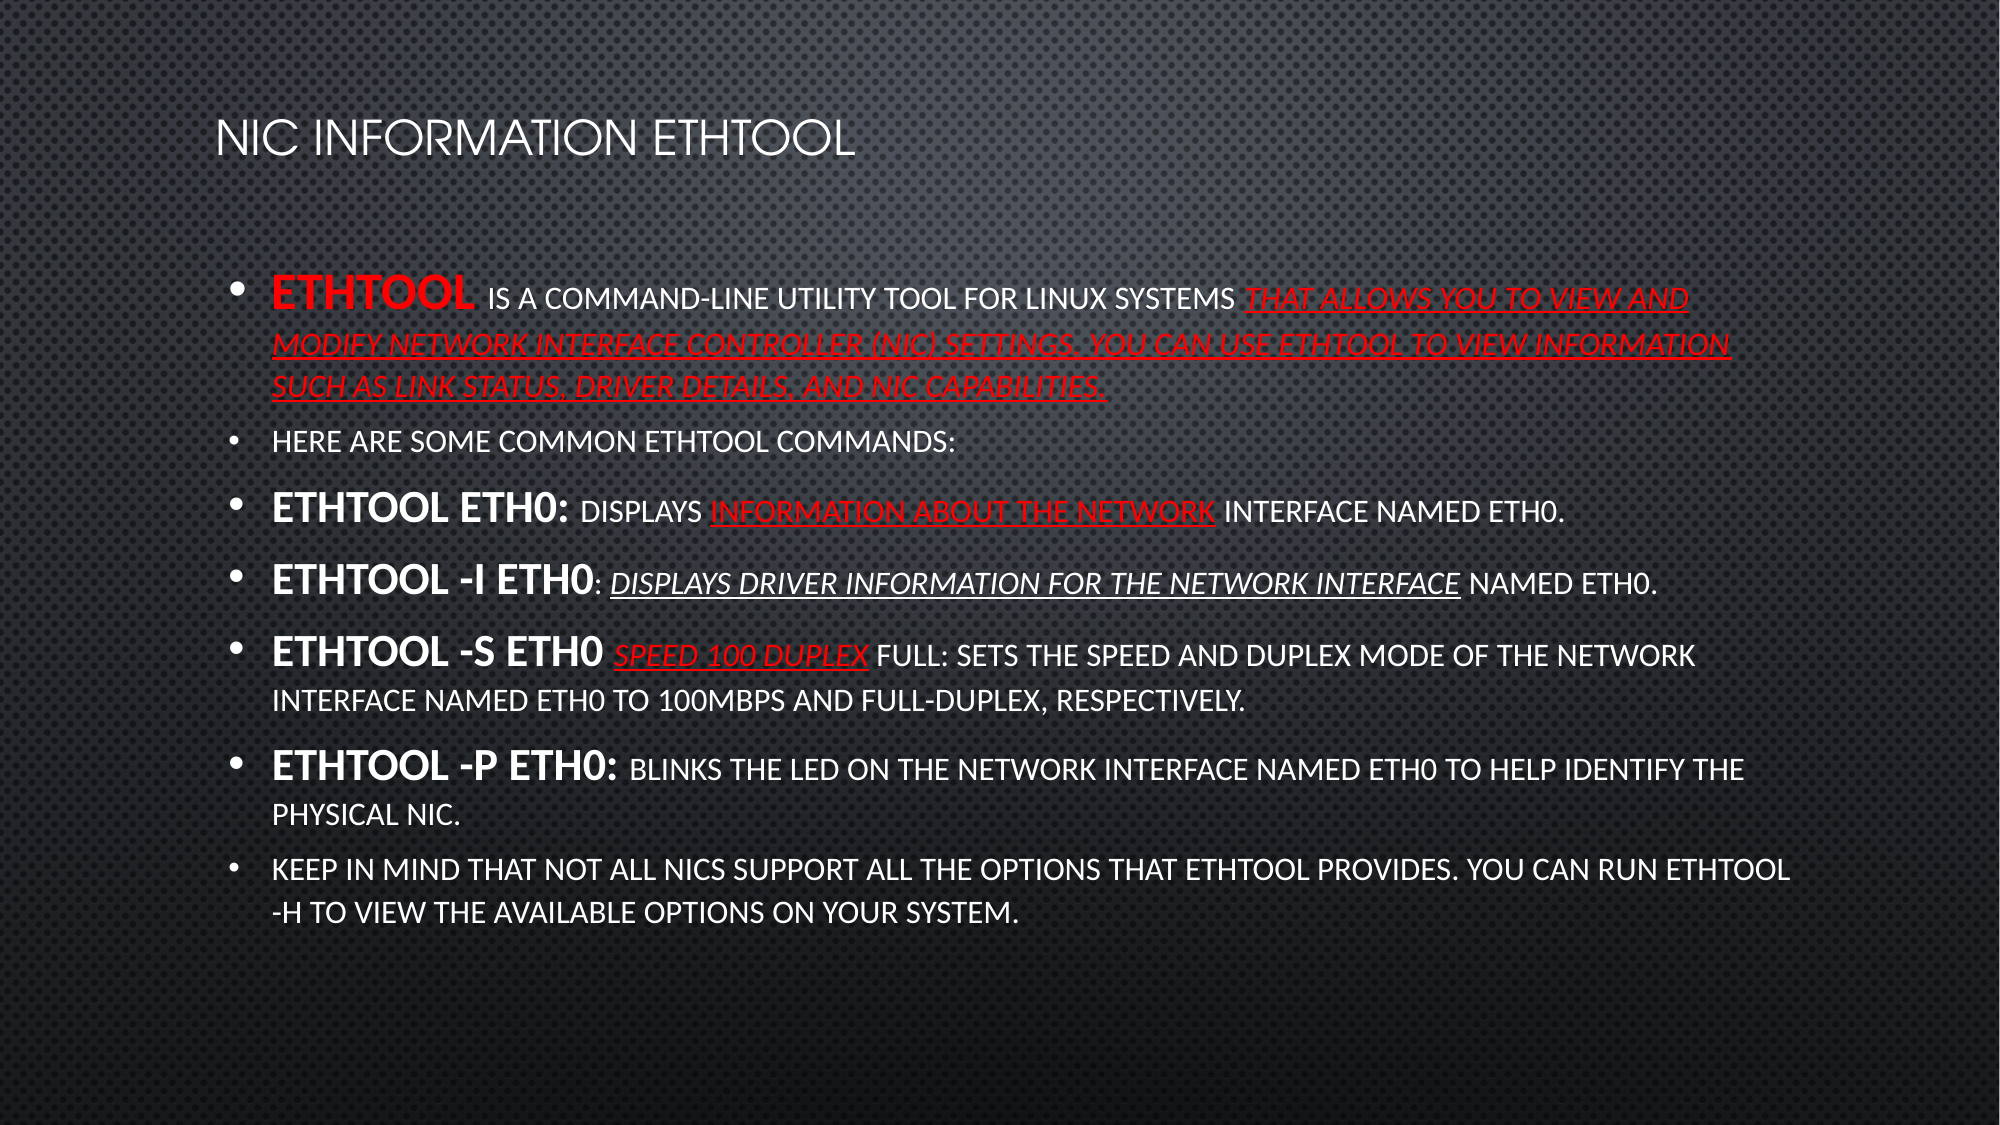

# NIC INFORMATION ETHTOOL

ethtool is a command-line utility tool for Linux systems that allows you to view and modify network interface controller (NIC) settings. You can use ethtool to view information such as link status, driver details, and NIC capabilities.
Here are some common ethtool commands:
ethtool eth0: Displays information about the network interface named eth0.
ethtool -i eth0: Displays driver information for the network interface named eth0.
ethtool -s eth0 speed 100 duplex full: Sets the speed and duplex mode of the network interface named eth0 to 100Mbps and full-duplex, respectively.
ethtool -p eth0: Blinks the LED on the network interface named eth0 to help identify the physical NIC.
Keep in mind that not all NICs support all the options that ethtool provides. You can run ethtool -h to view the available options on your system.